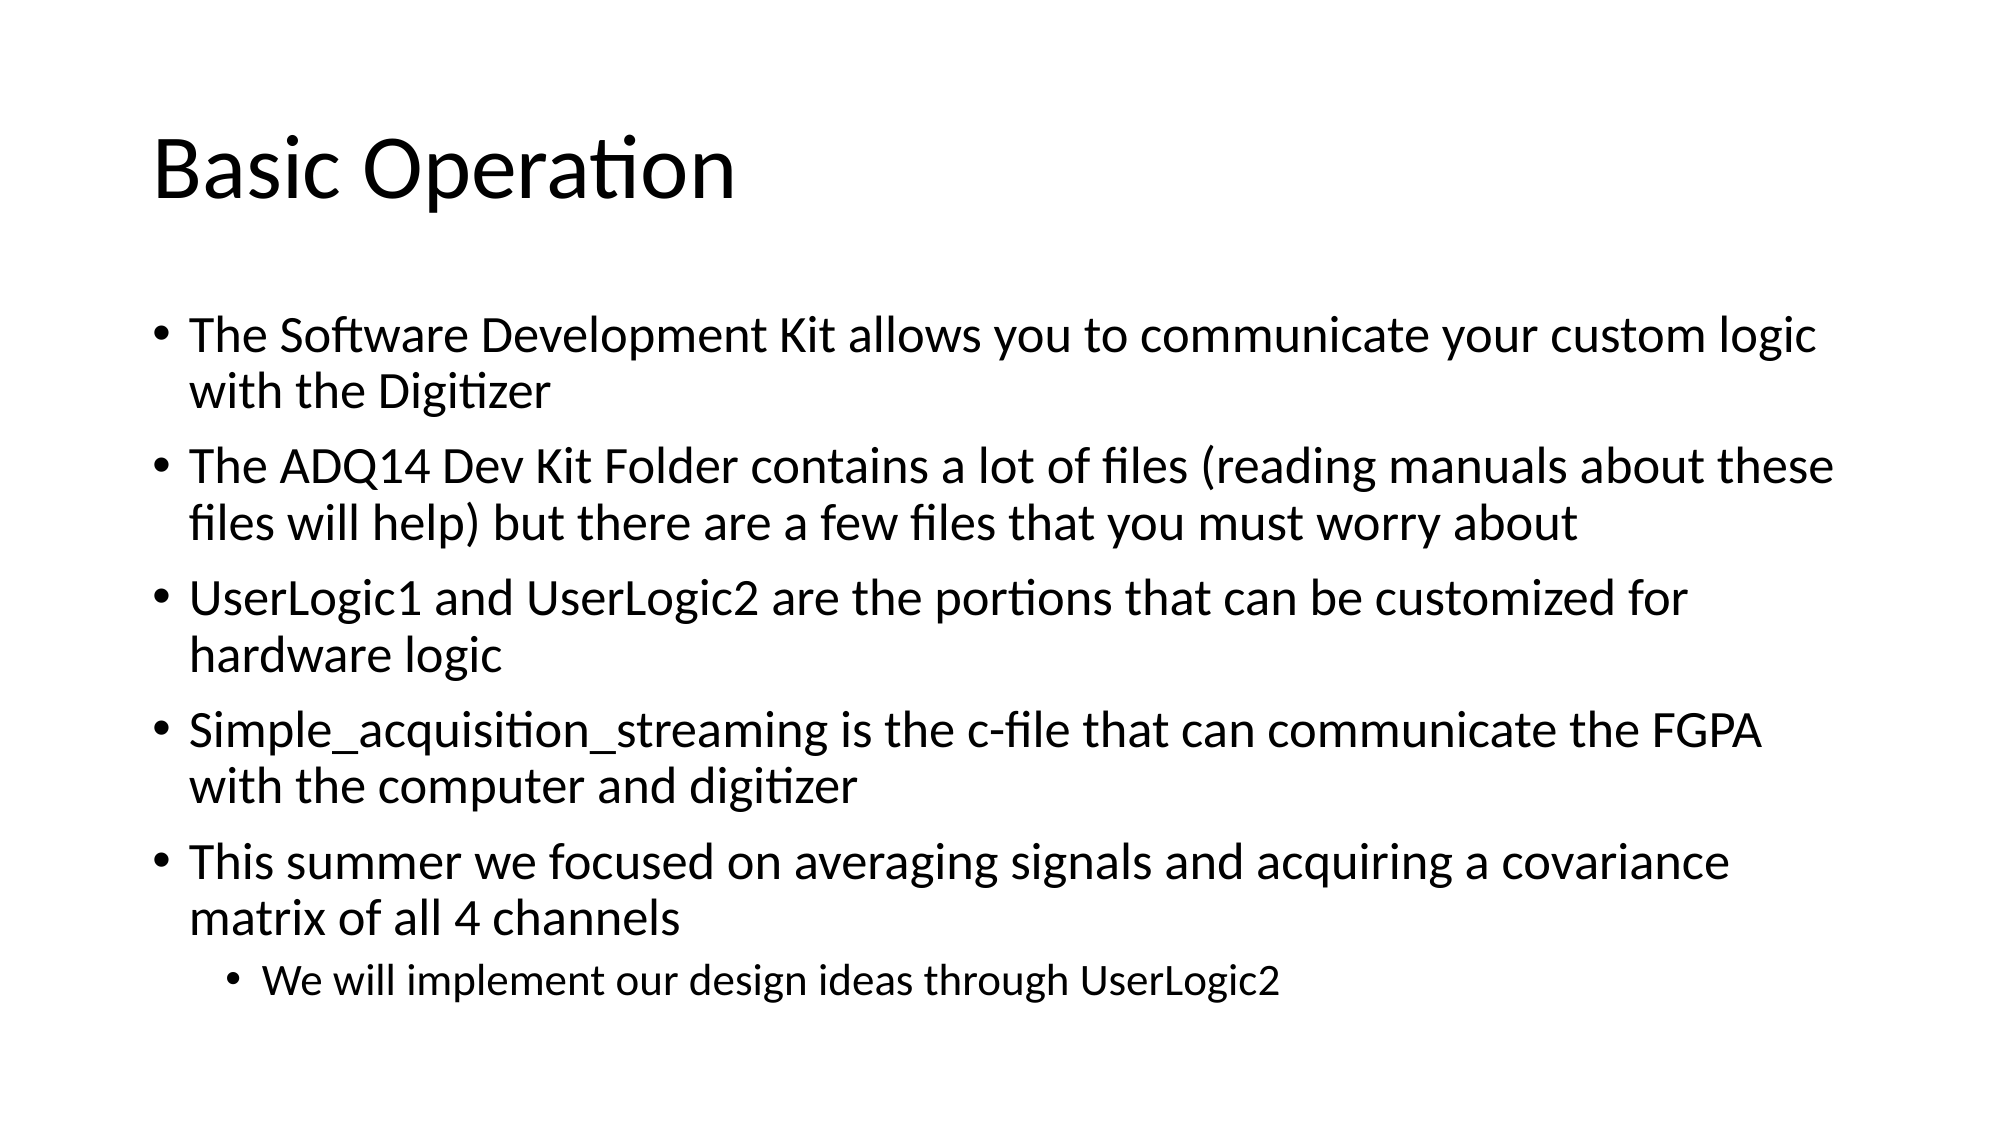

# Basic Operation
The Software Development Kit allows you to communicate your custom logic with the Digitizer
The ADQ14 Dev Kit Folder contains a lot of files (reading manuals about these files will help) but there are a few files that you must worry about
UserLogic1 and UserLogic2 are the portions that can be customized for hardware logic
Simple_acquisition_streaming is the c-file that can communicate the FGPA with the computer and digitizer
This summer we focused on averaging signals and acquiring a covariance matrix of all 4 channels
We will implement our design ideas through UserLogic2